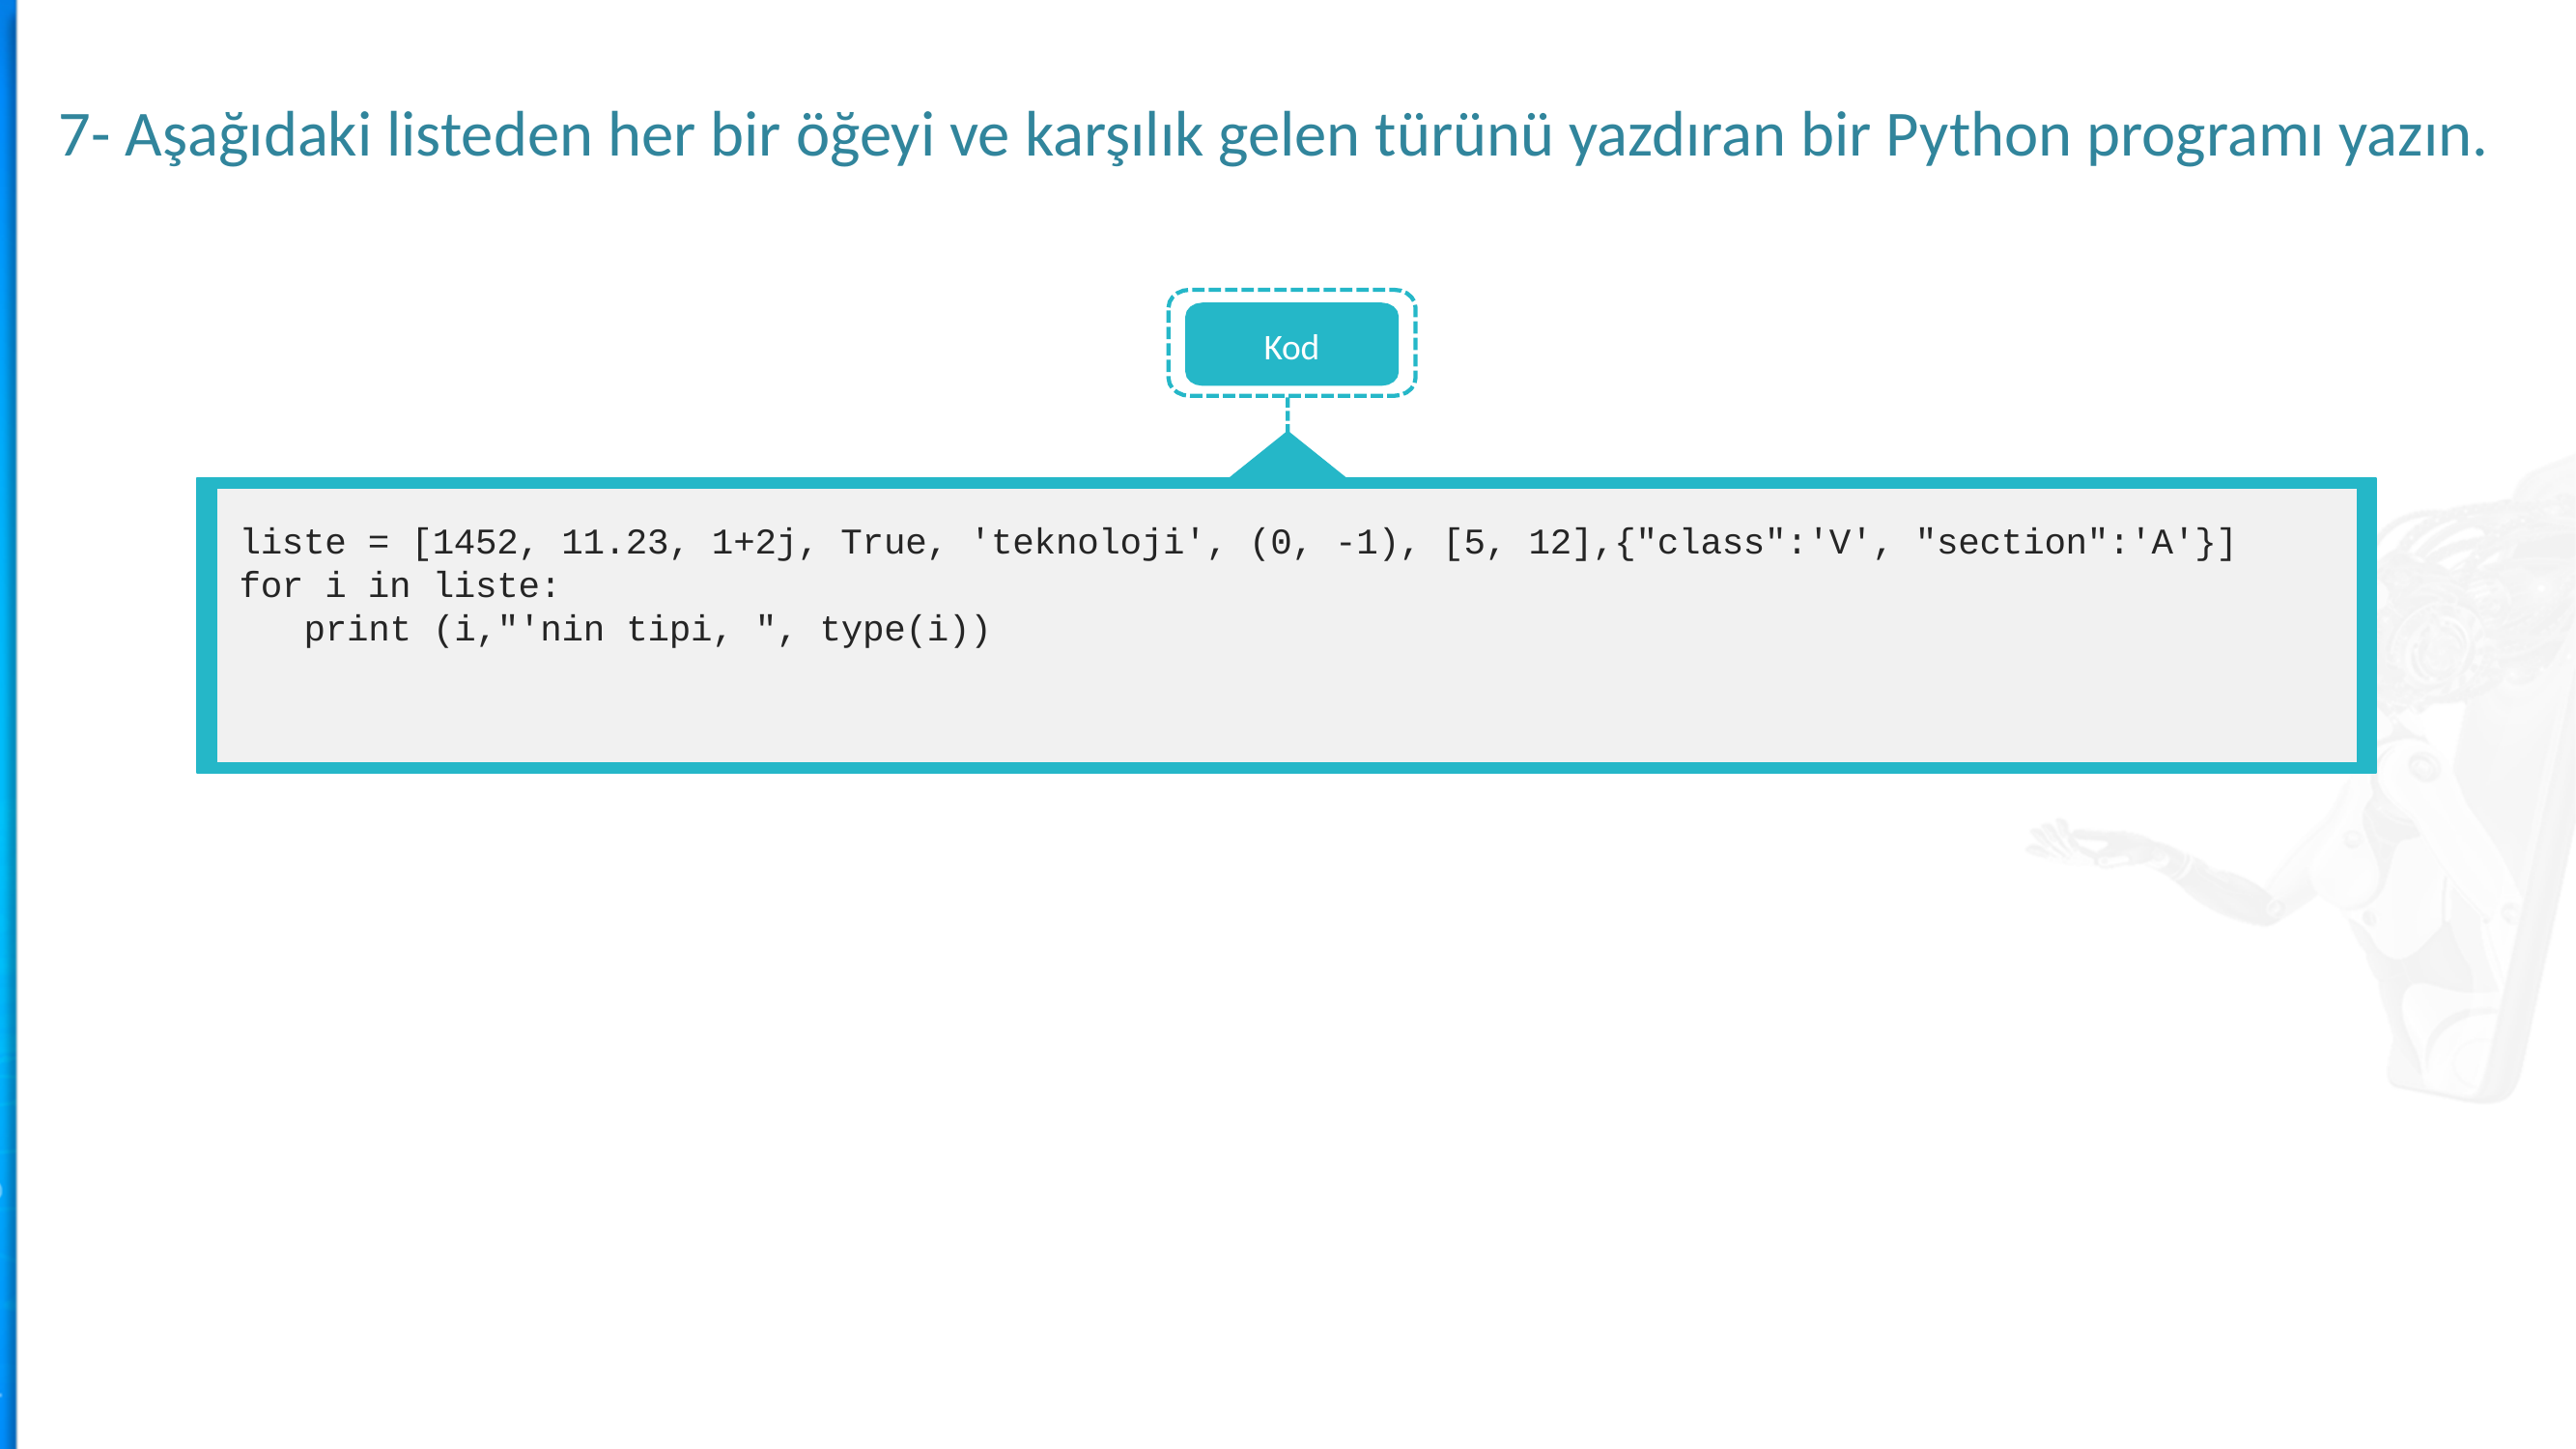

7- Aşağıdaki listeden her bir öğeyi ve karşılık gelen türünü yazdıran bir Python programı yazın.

Kod
ndarray.ndim

liste = [1452, 11.23, 1+2j, True, 'teknoloji', (0, -1), [5, 12],{"class":'V', "section":'A'}]
for i in liste:
   print (i,"'nin tipi, ", type(i))
ndarray.dtype
Konsept